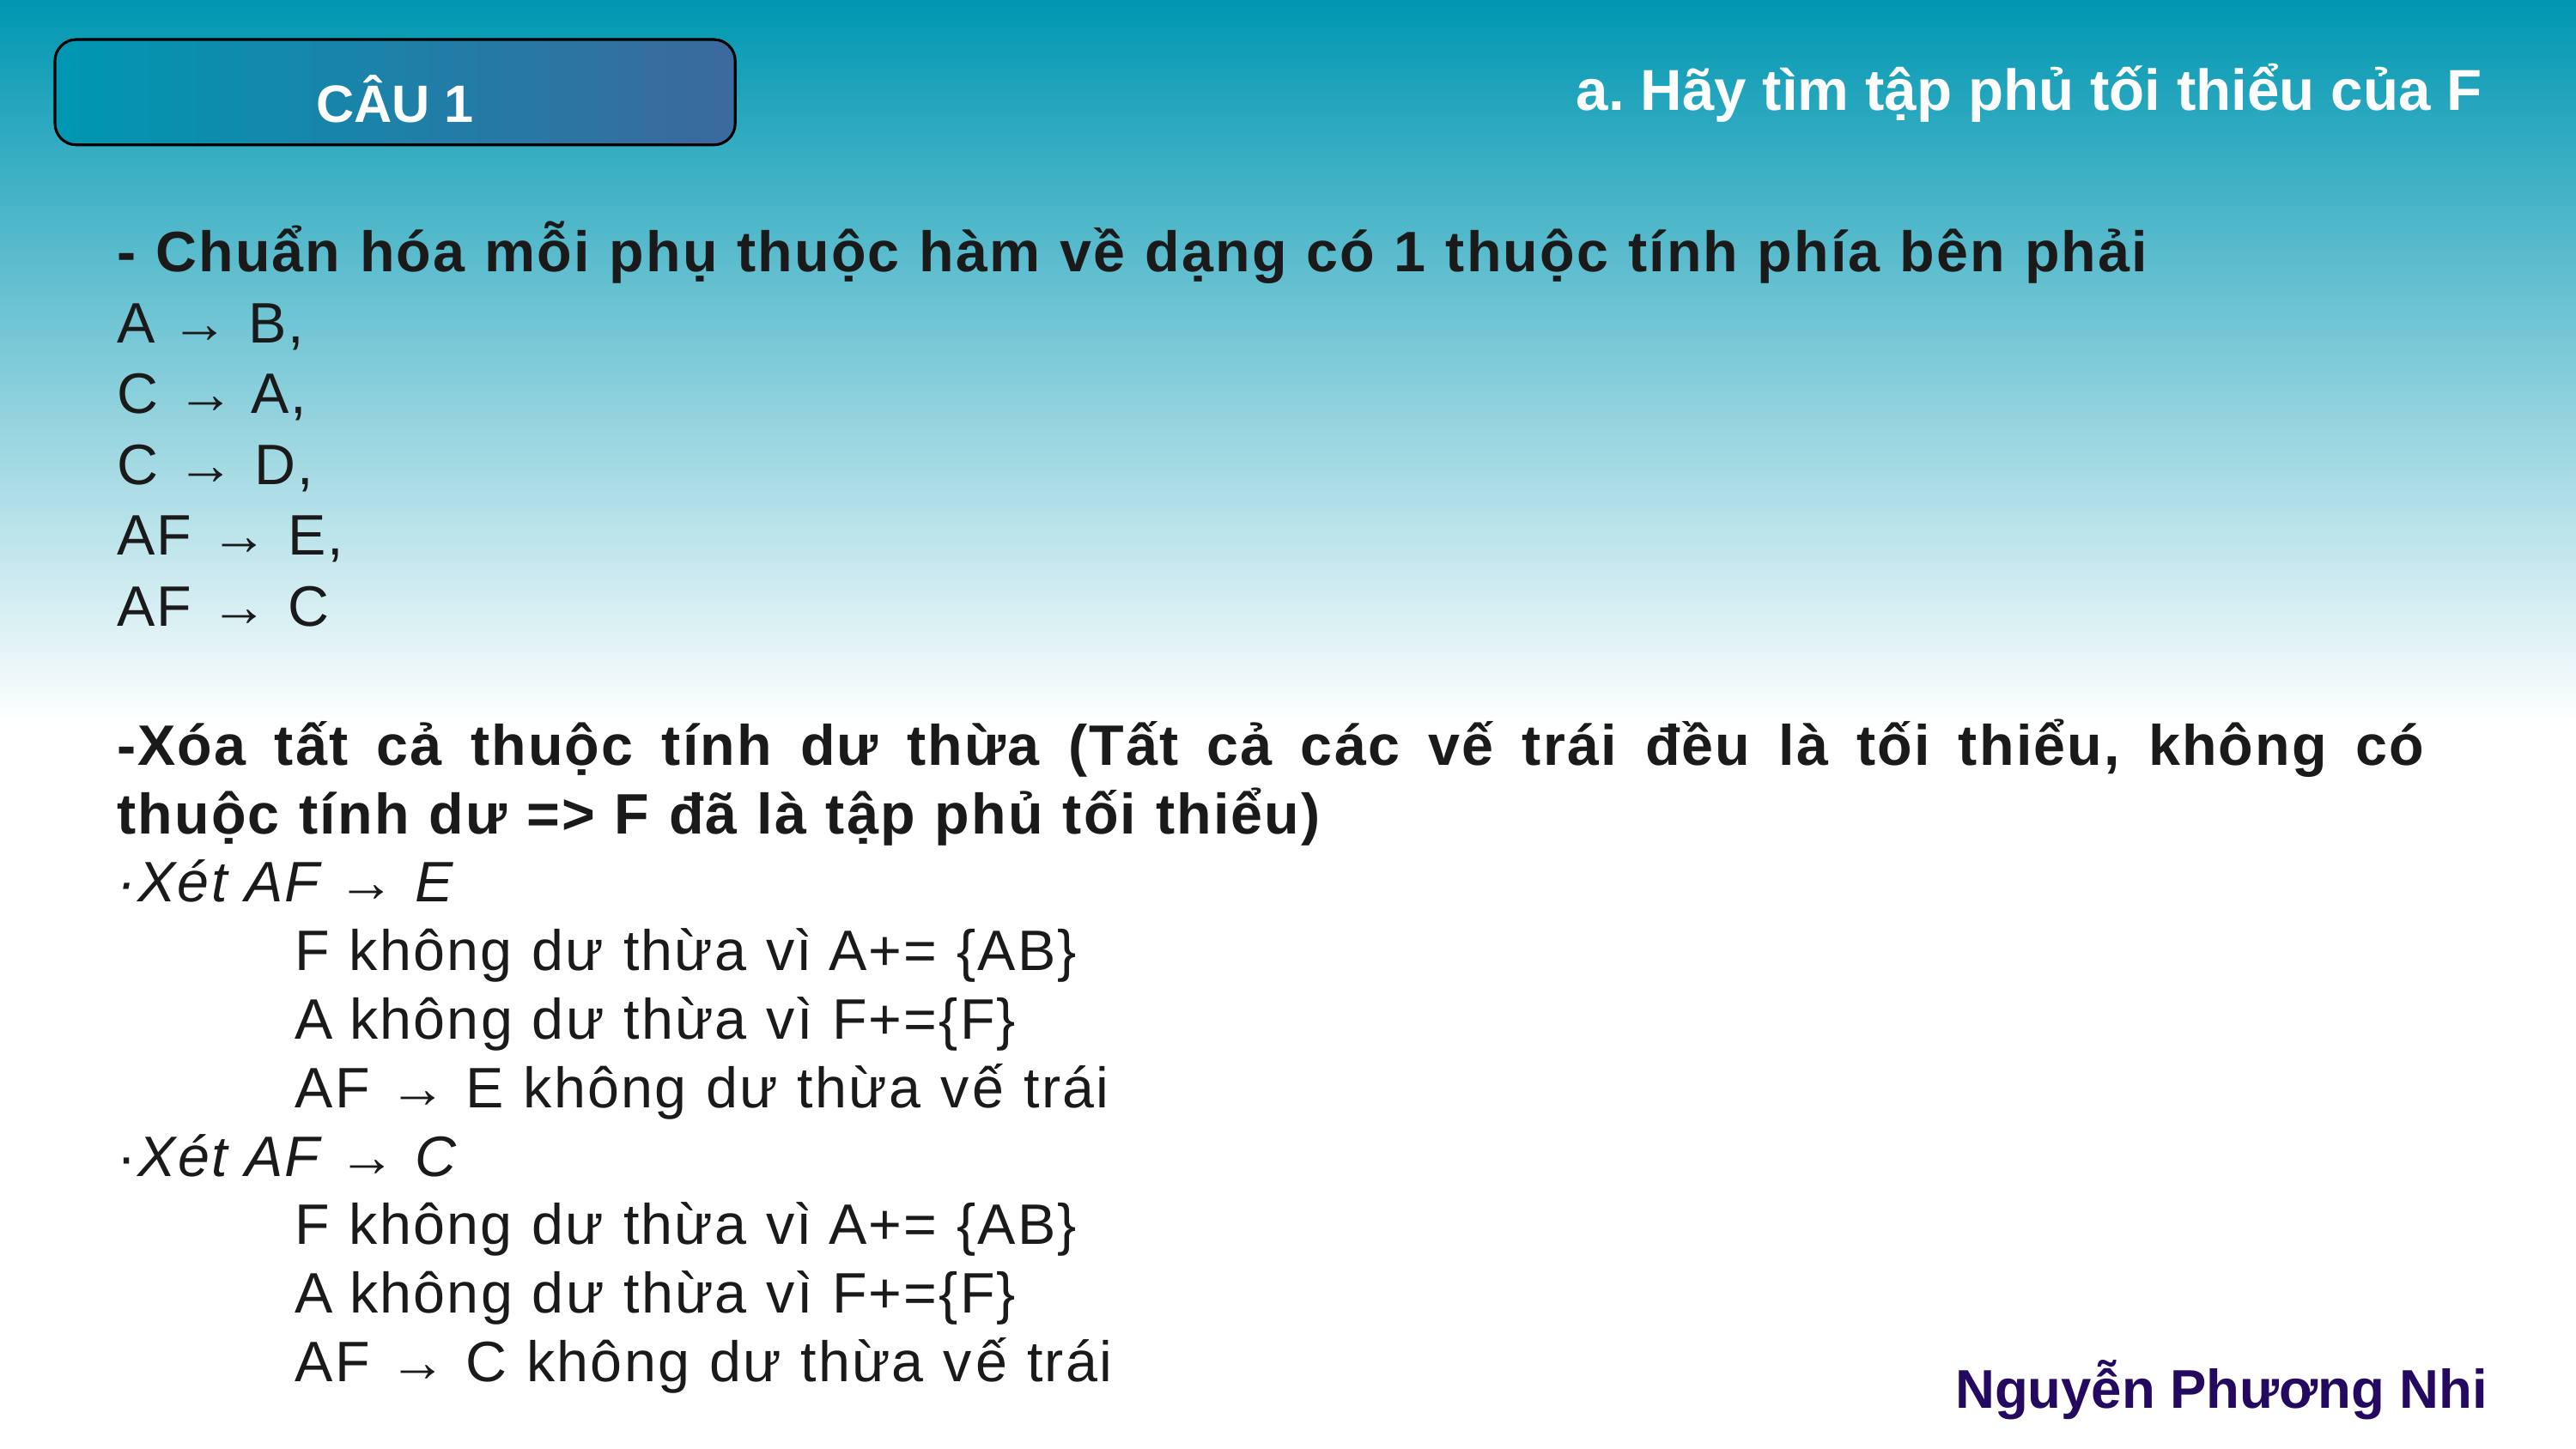

CÂU 1
a. Hãy tìm tập phủ tối thiểu của F
- Chuẩn hóa mỗi phụ thuộc hàm về dạng có 1 thuộc tính phía bên phải
A → B,
C → A,
C → D,
AF → E,
AF → C

-Xóa tất cả thuộc tính dư thừa (Tất cả các vế trái đều là tối thiểu, không có thuộc tính dư => F đã là tập phủ tối thiểu)
·Xét AF → E
          F không dư thừa vì A+= {AB}
          A không dư thừa vì F+={F}
          AF → E không dư thừa vế trái
·Xét AF → C
          F không dư thừa vì A+= {AB}
          A không dư thừa vì F+={F}
          AF → C không dư thừa vế trái

Nguyễn Phương Nhi